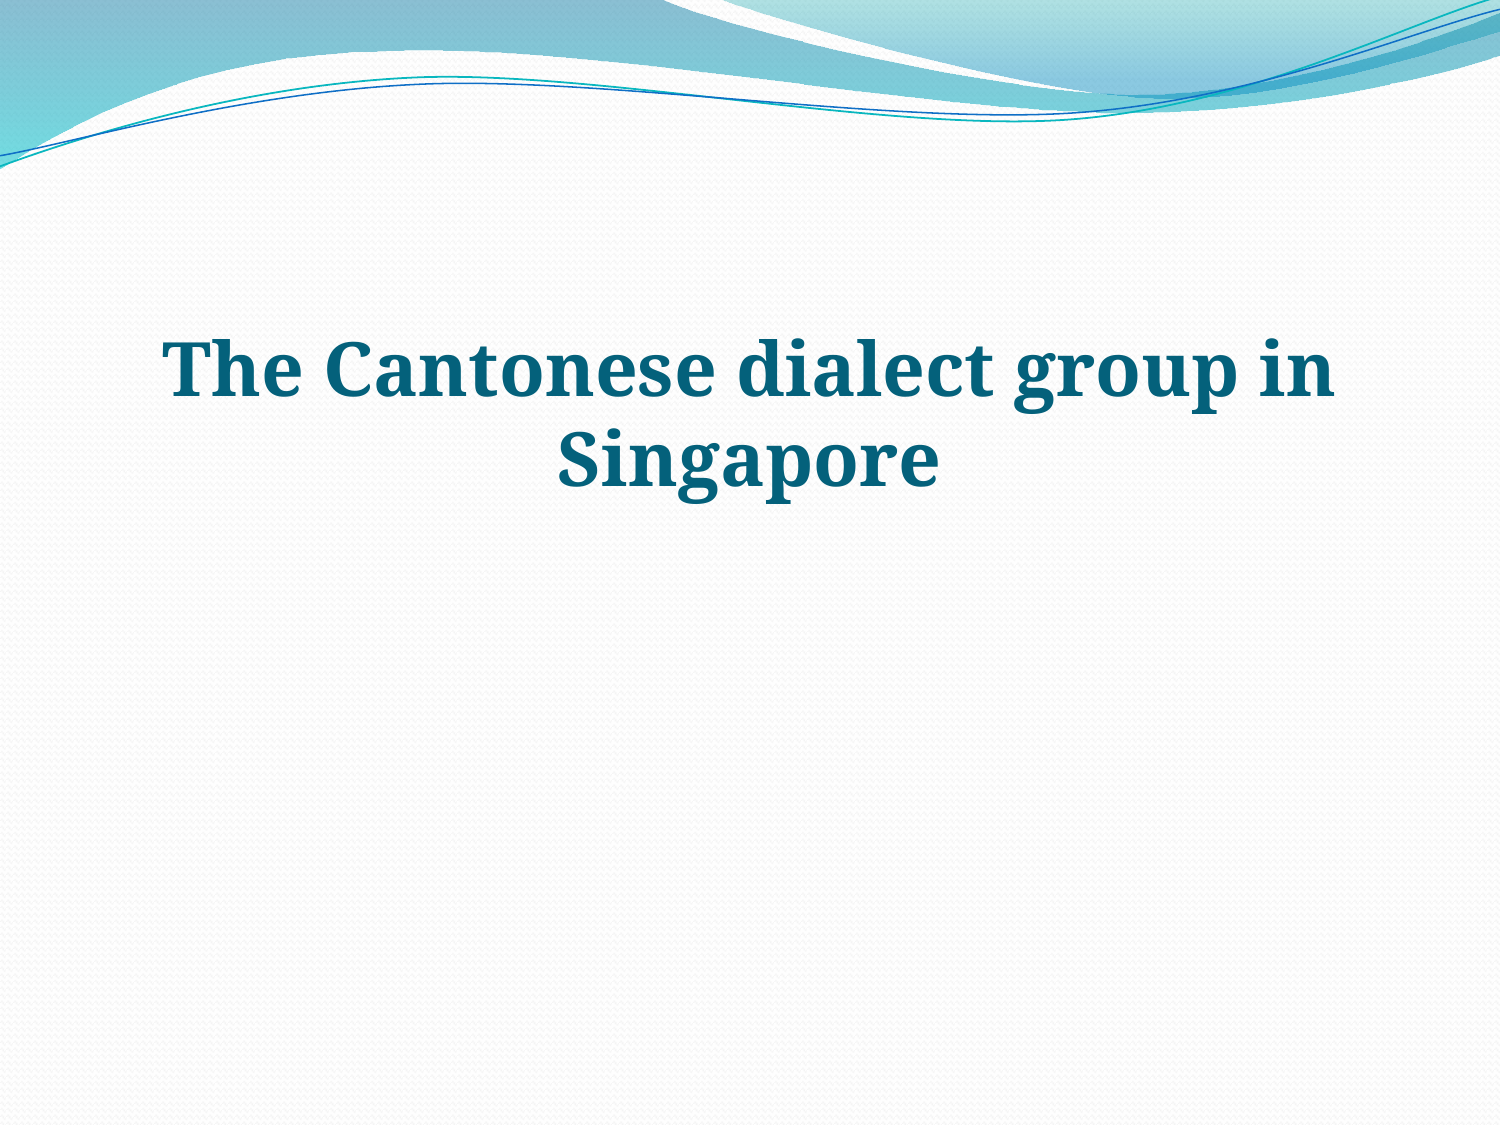

# The Cantonese dialect group in Singapore